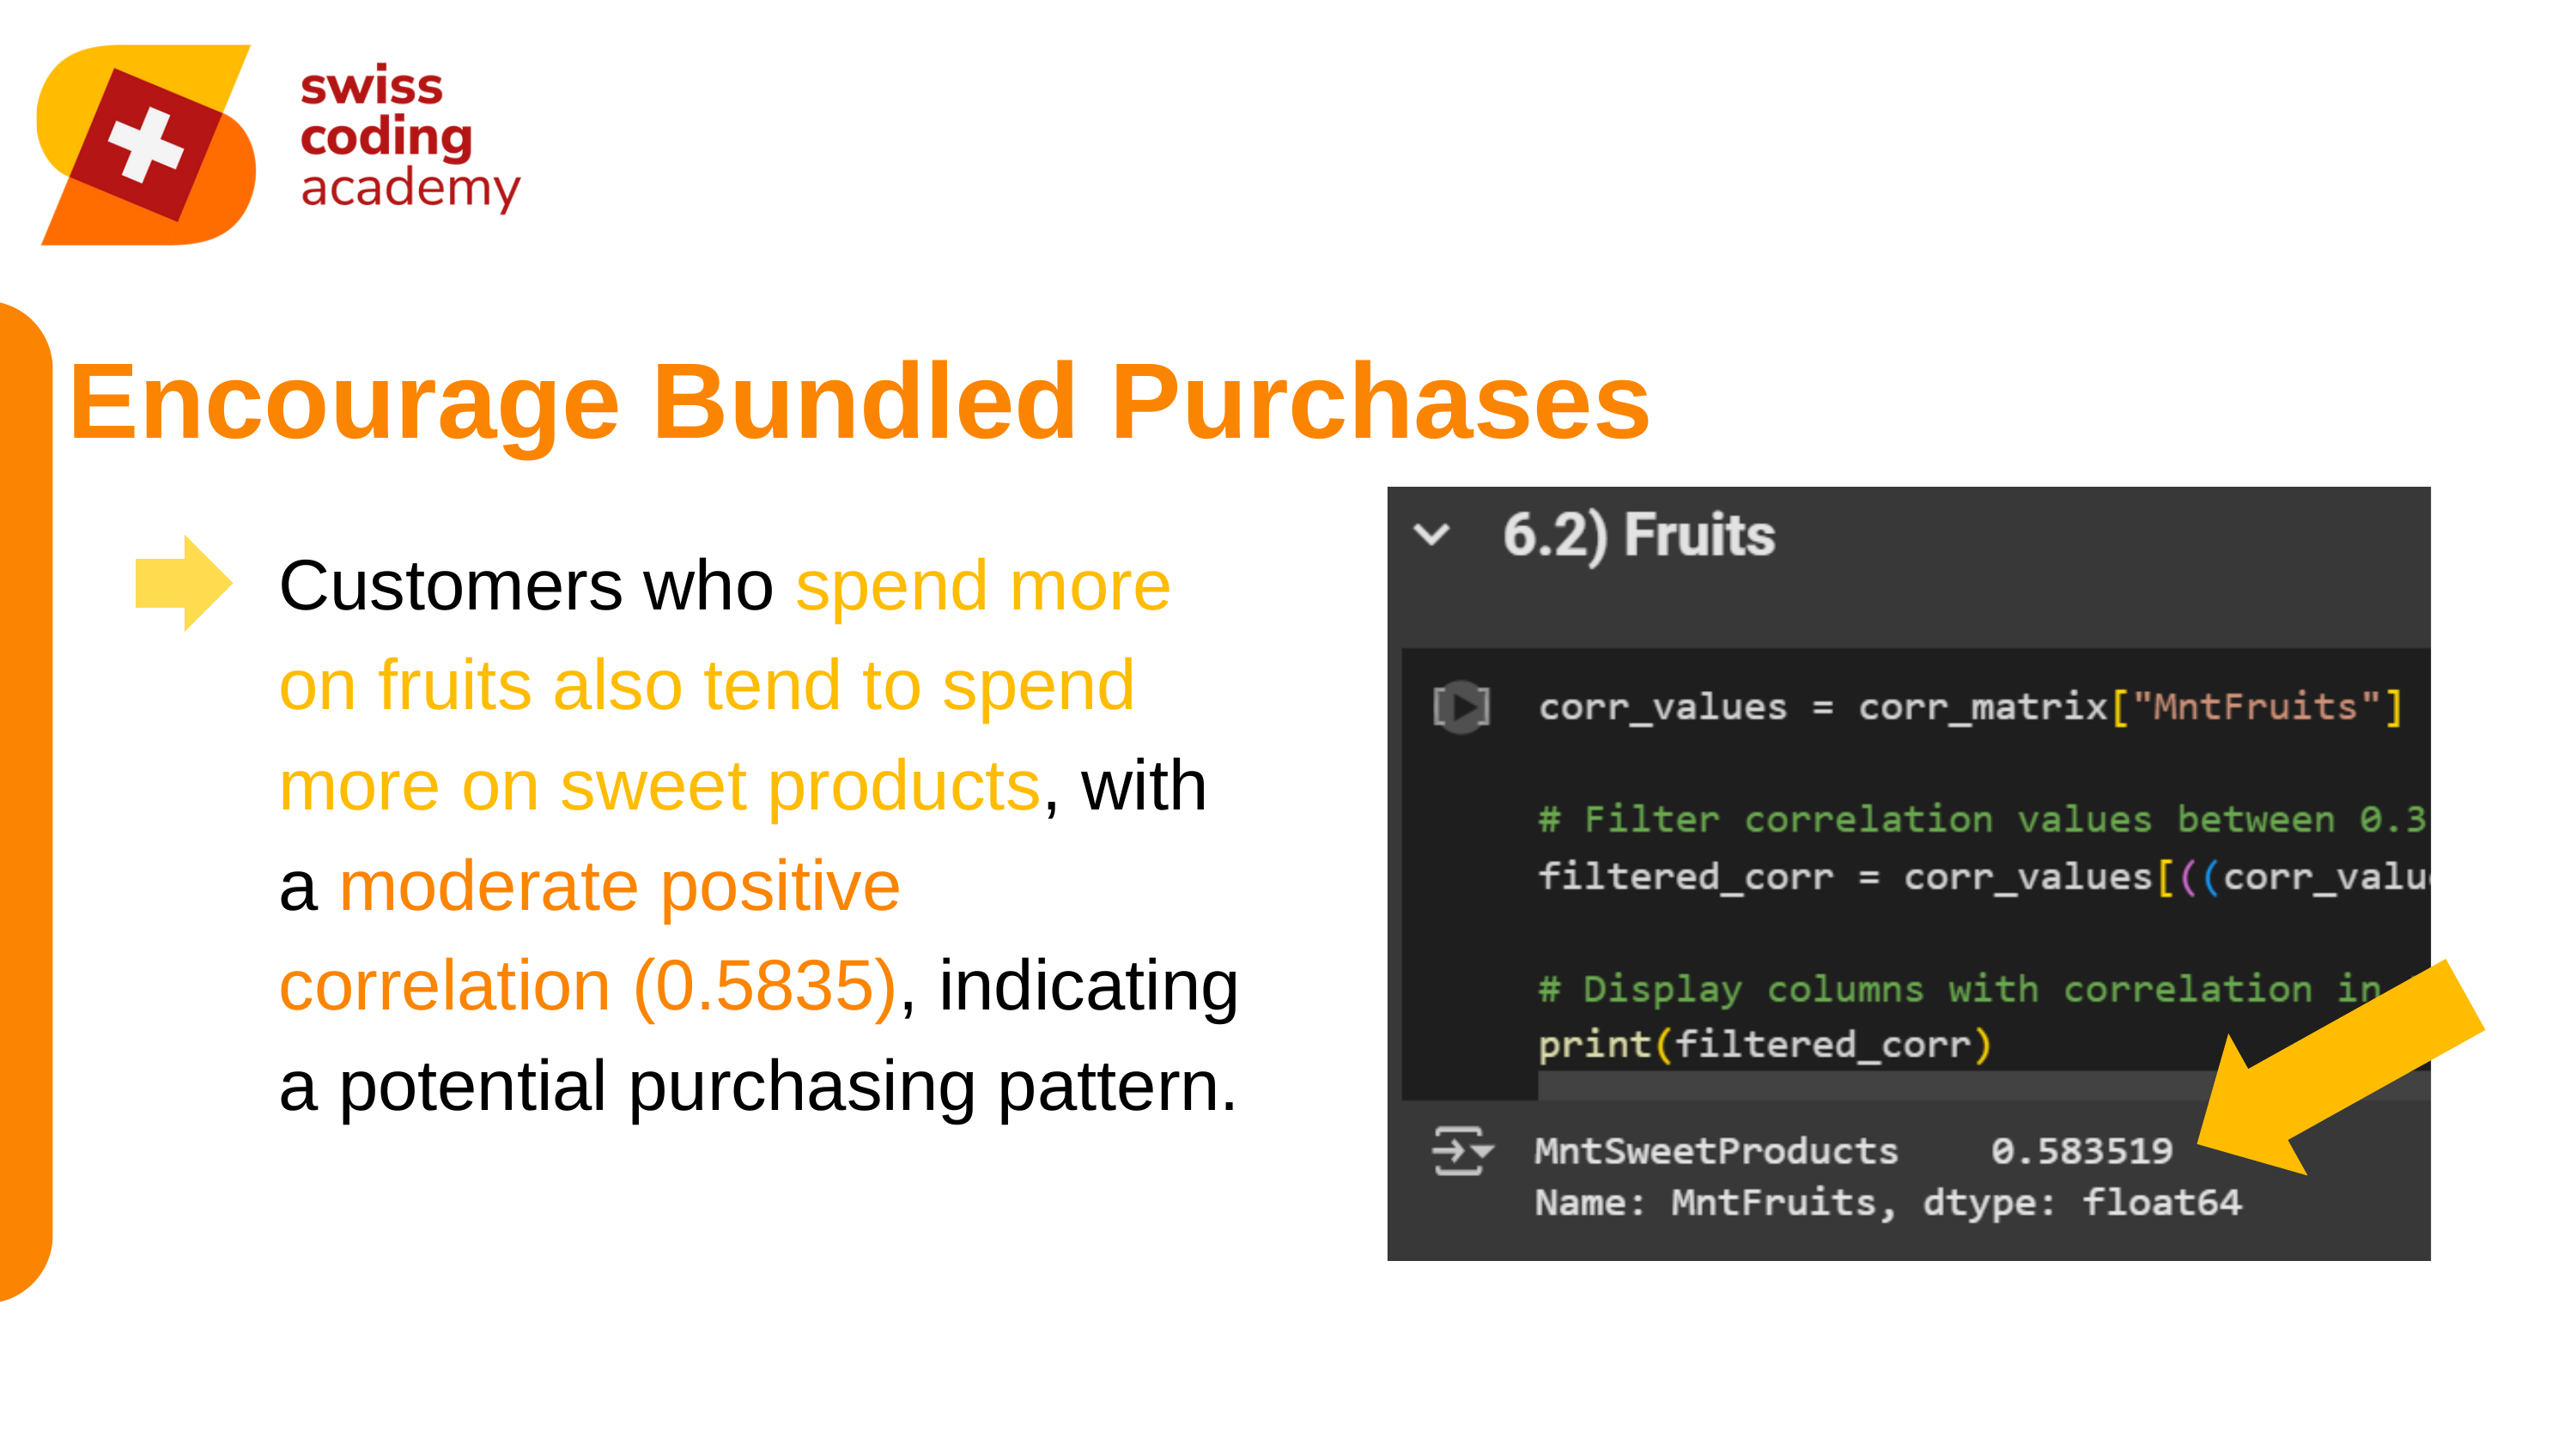

Encourage Bundled Purchases

Customers who spend more on fruits also tend to spend more on sweet products, with a moderate positive correlation (0.5835), indicating a potential purchasing pattern.